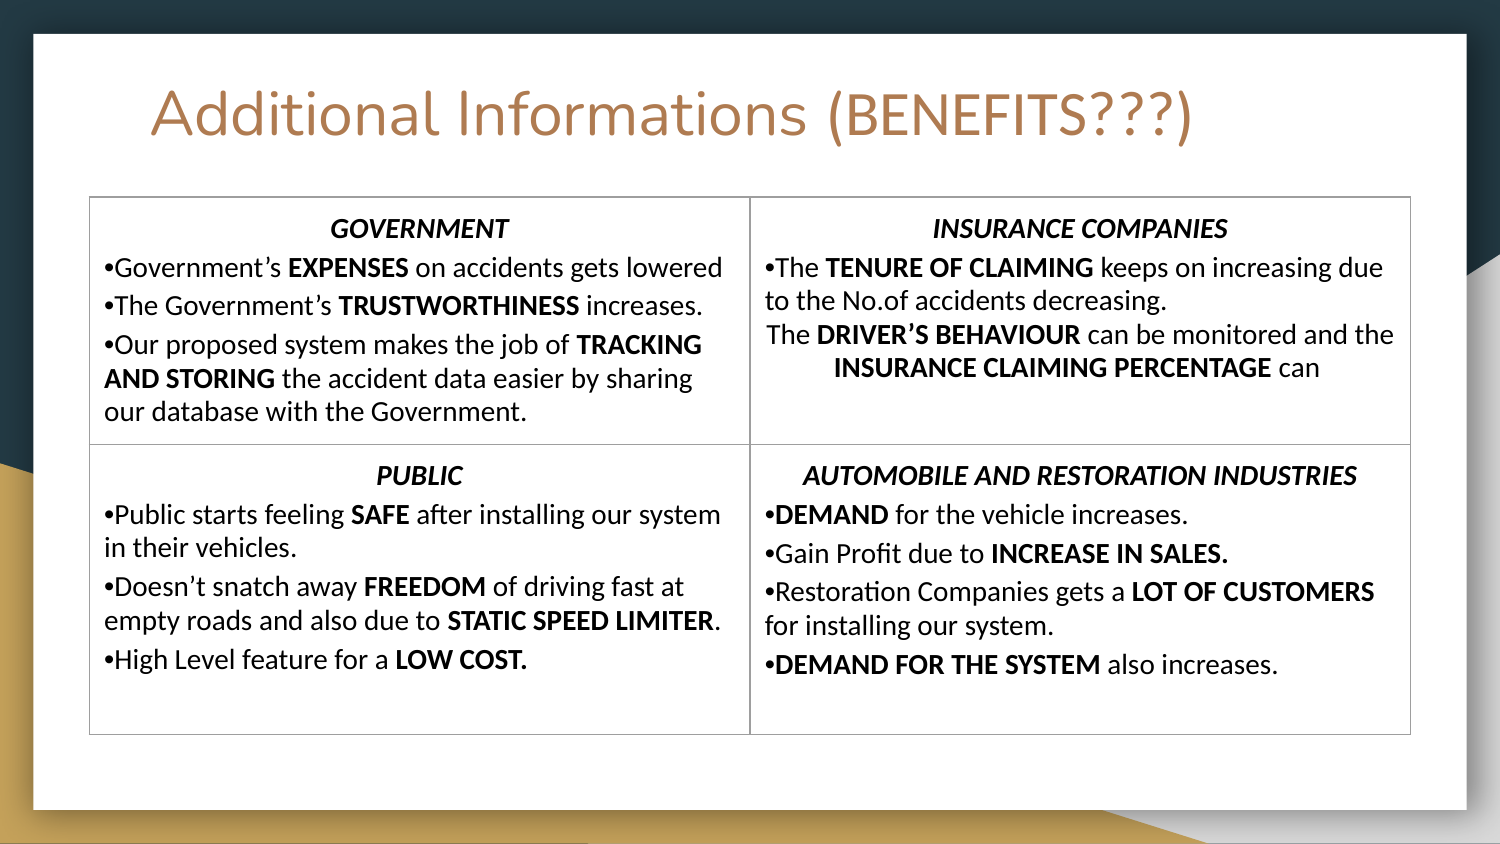

# Additional Informations (BENEFITS???)
| GOVERNMENT •Government’s EXPENSES on accidents gets lowered •The Government’s TRUSTWORTHINESS increases. •Our proposed system makes the job of TRACKING AND STORING the accident data easier by sharing our database with the Government. | INSURANCE COMPANIES •The TENURE OF CLAIMING keeps on increasing due to the No.of accidents decreasing. The DRIVER’S BEHAVIOUR can be monitored and the INSURANCE CLAIMING PERCENTAGE can |
| --- | --- |
| PUBLIC •Public starts feeling SAFE after installing our system in their vehicles. •Doesn’t snatch away FREEDOM of driving fast at empty roads and also due to STATIC SPEED LIMITER. •High Level feature for a LOW COST. | AUTOMOBILE AND RESTORATION INDUSTRIES •DEMAND for the vehicle increases. •Gain Profit due to INCREASE IN SALES. •Restoration Companies gets a LOT OF CUSTOMERS for installing our system. •DEMAND FOR THE SYSTEM also increases. |